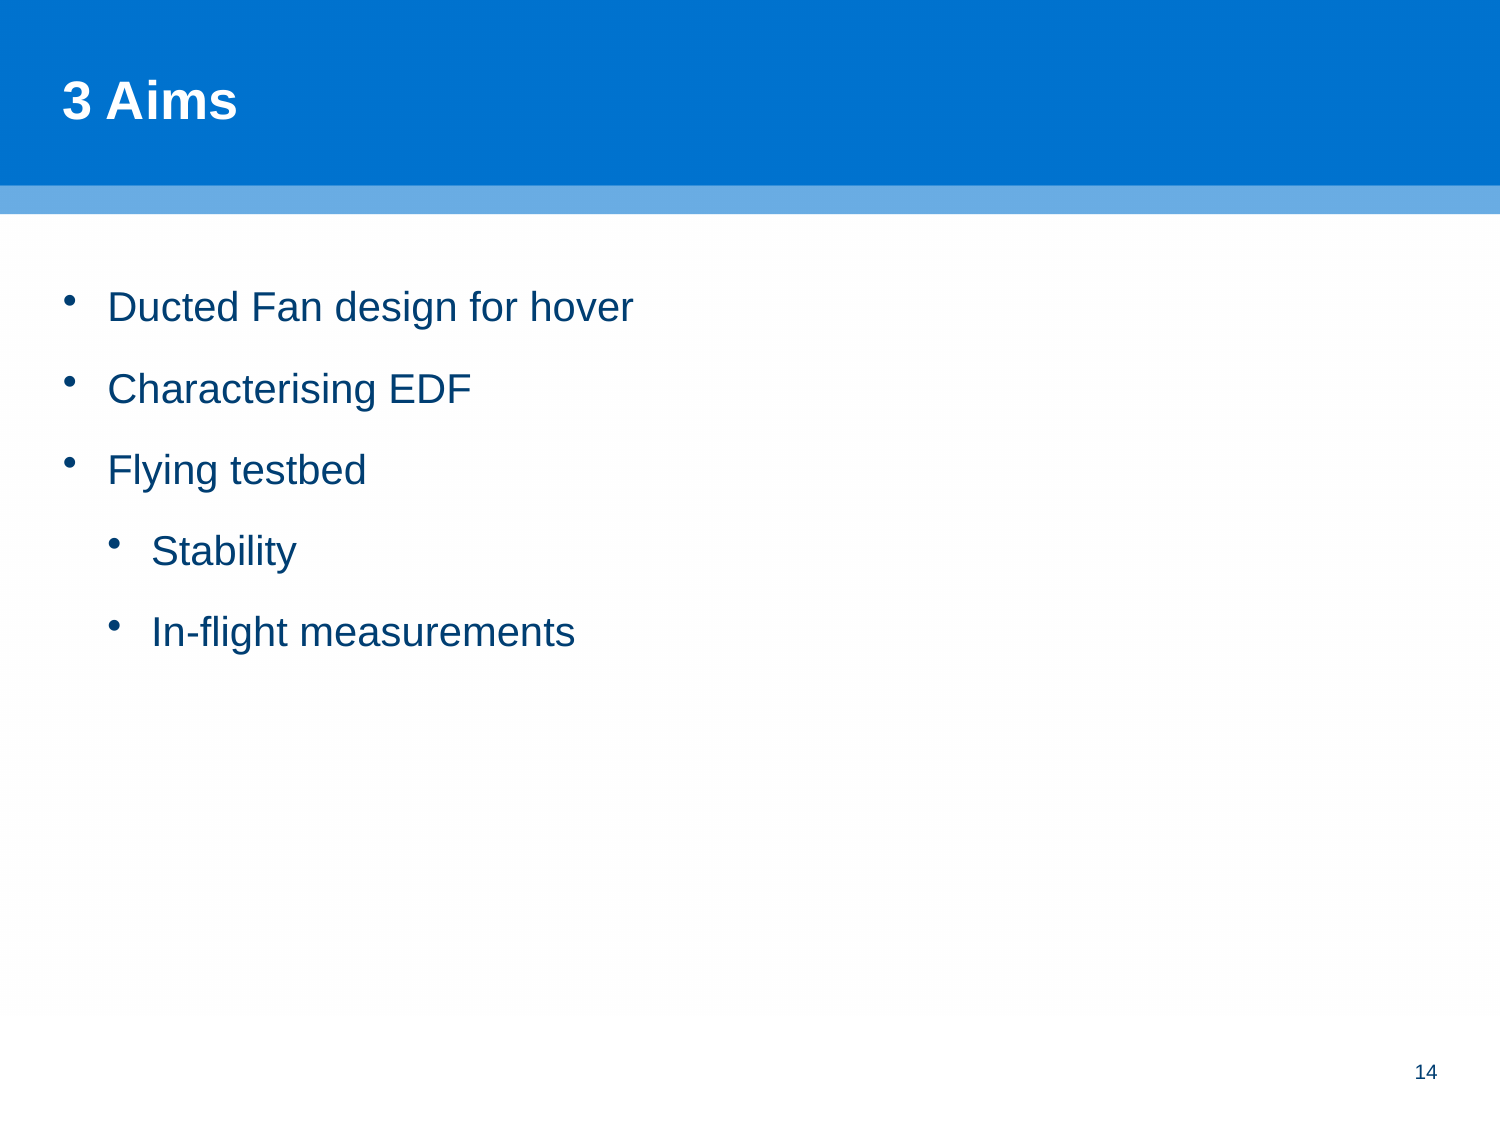

# 3 Aims
Ducted Fan design for hover
Characterising EDF
Flying testbed
Stability
In-flight measurements

14